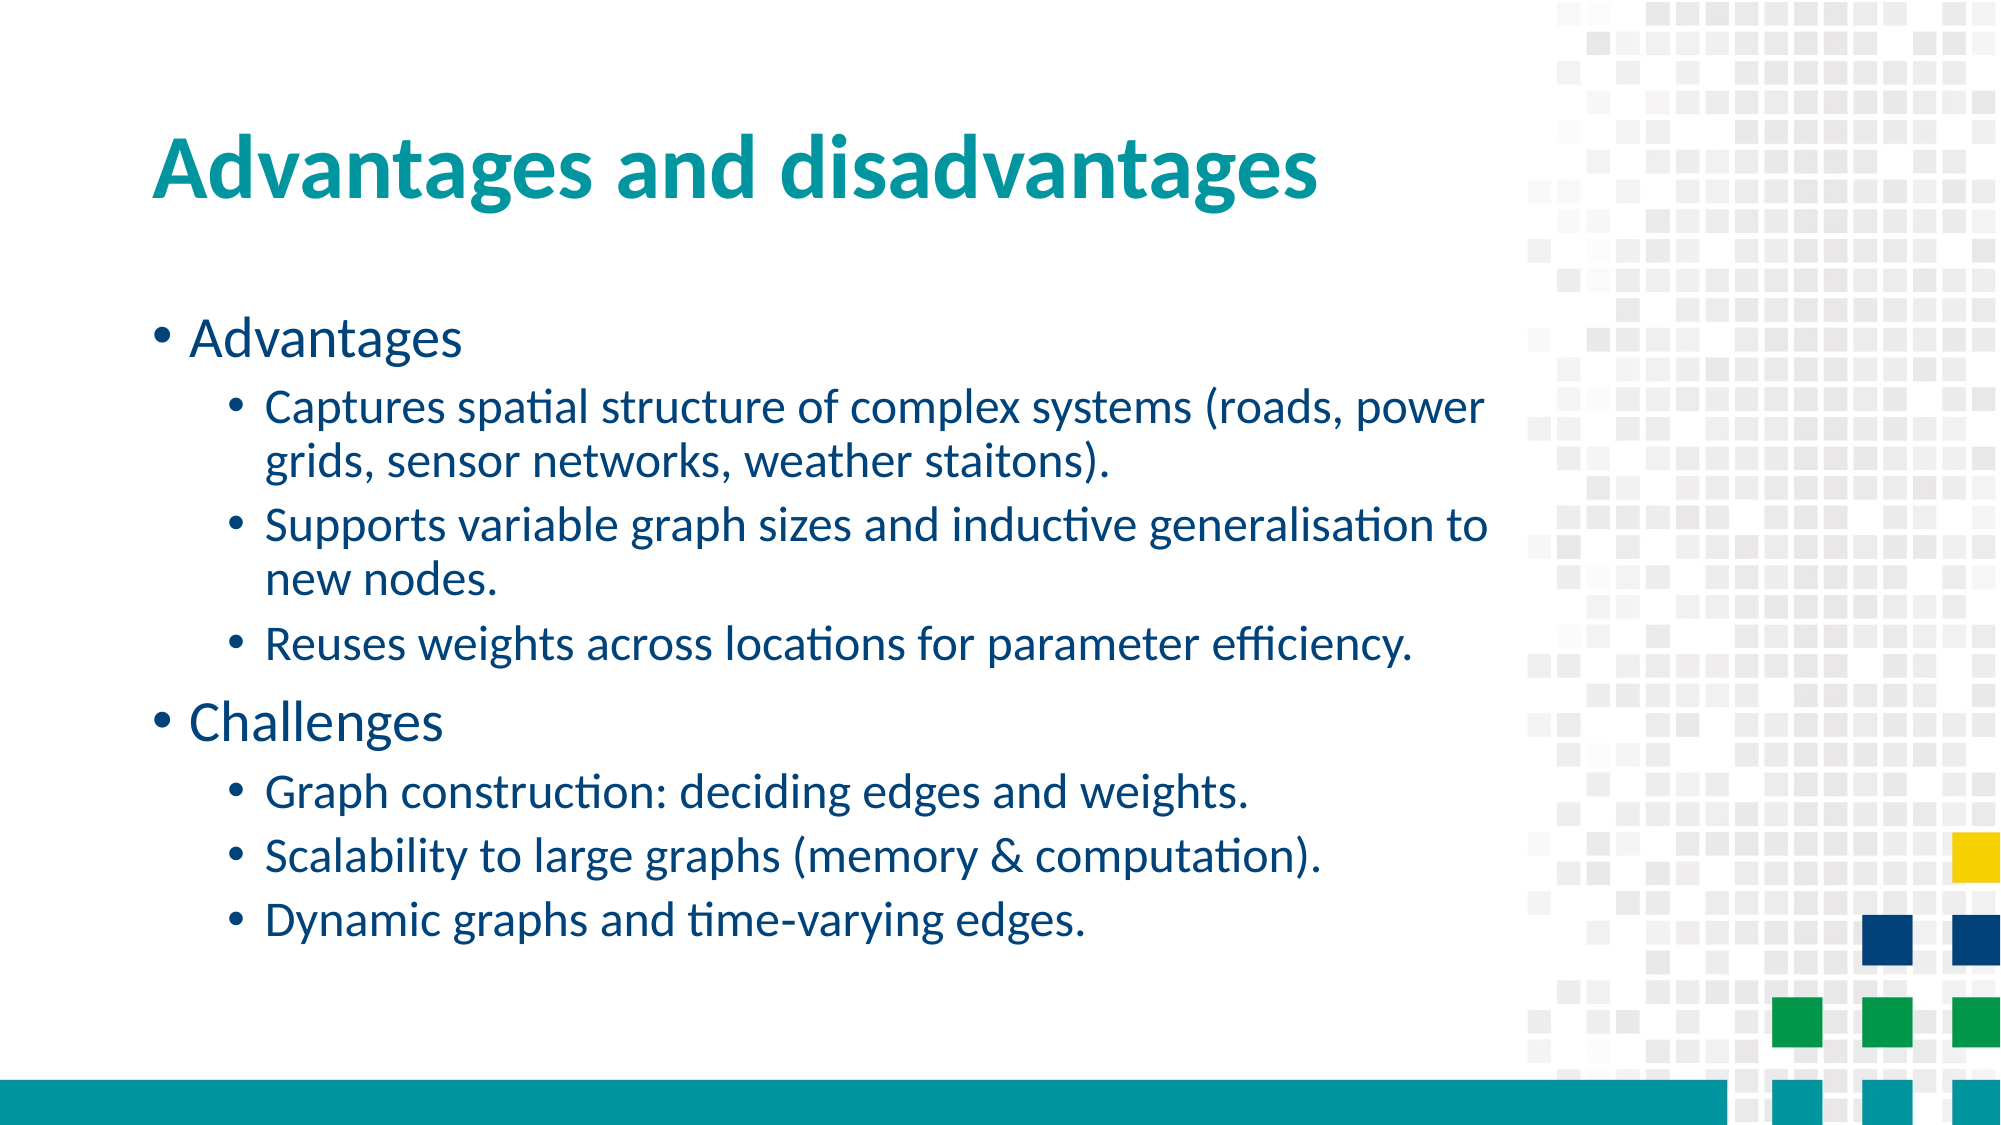

# Advantages and disadvantages
Advantages
Captures spatial structure of complex systems (roads, power grids, sensor networks, weather staitons).
Supports variable graph sizes and inductive generalisation to new nodes.
Reuses weights across locations for parameter efficiency.
Challenges
Graph construction: deciding edges and weights.
Scalability to large graphs (memory & computation).
Dynamic graphs and time‑varying edges.